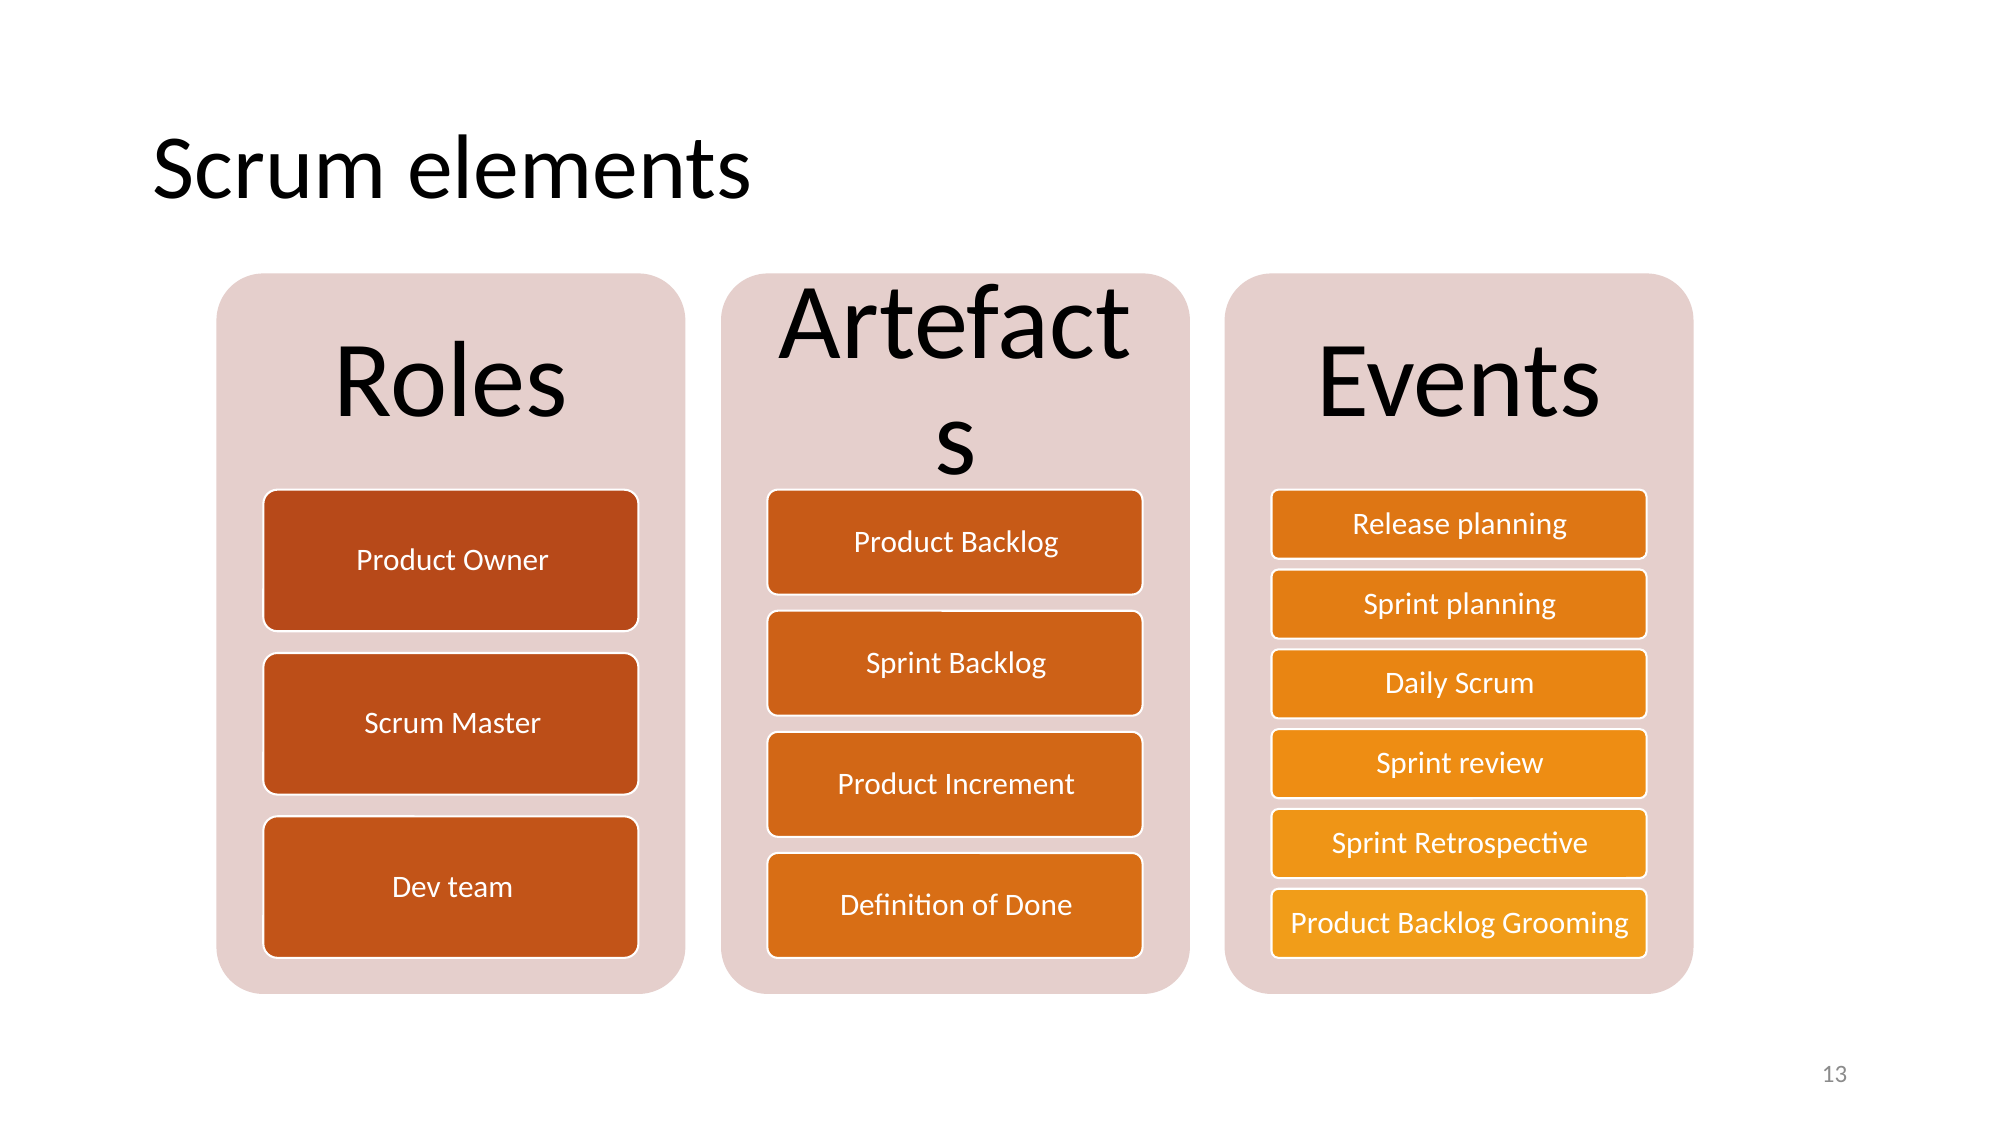

# Scrum elements
Roles
Product Owner
Scrum Master
Dev team
Artefacts
Product Backlog
Sprint Backlog
Product Increment
Definition of Done
Events
Release planning
Sprint planning
Daily Scrum
Sprint review
Sprint Retrospective
Product Backlog Grooming
13